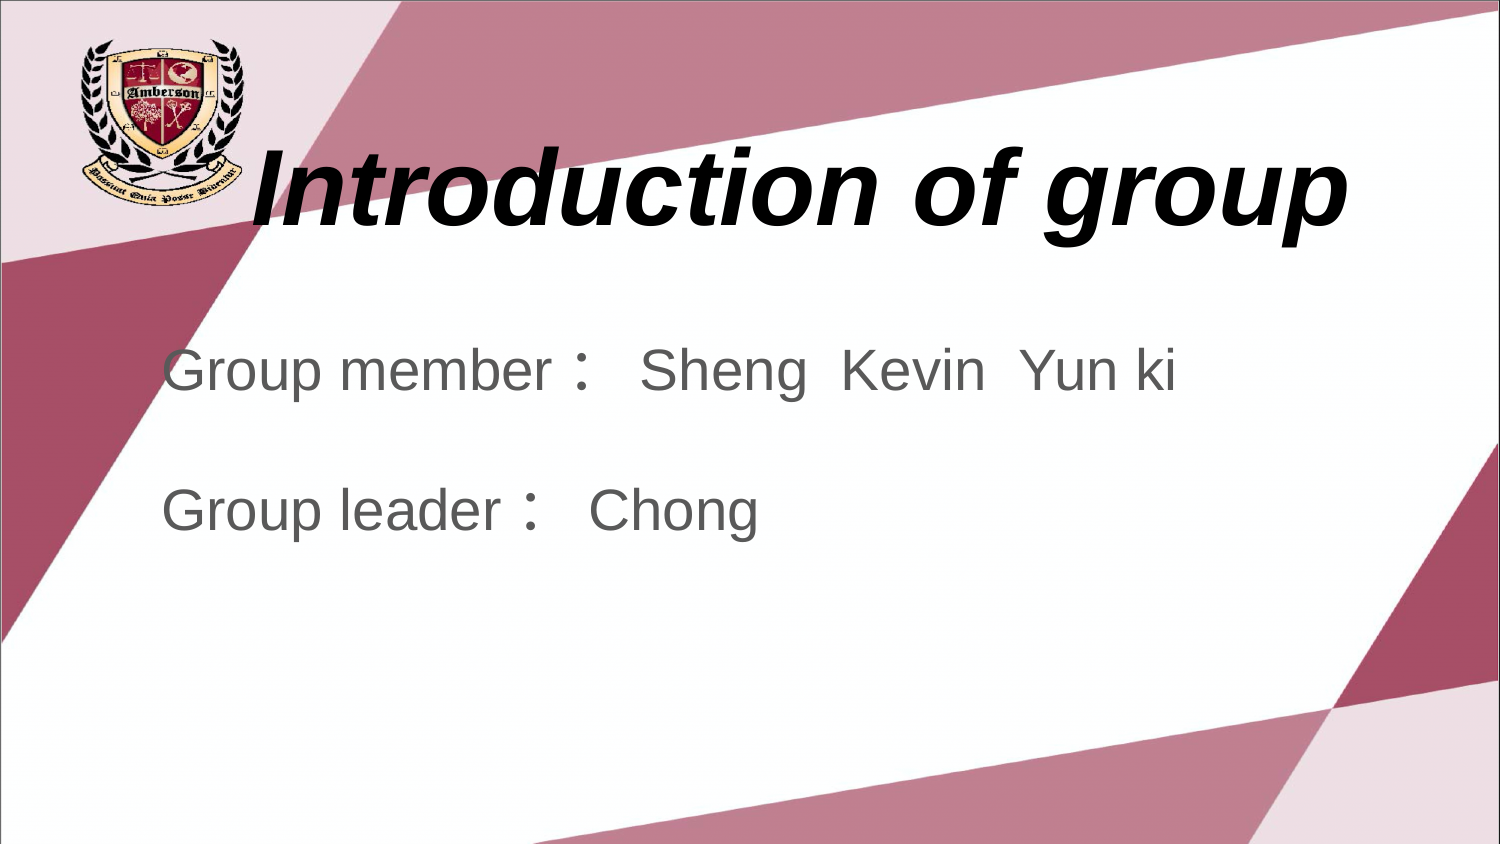

# Introduction of group
Group member：Sheng  Kevin  Yun ki

Group leader：Chong